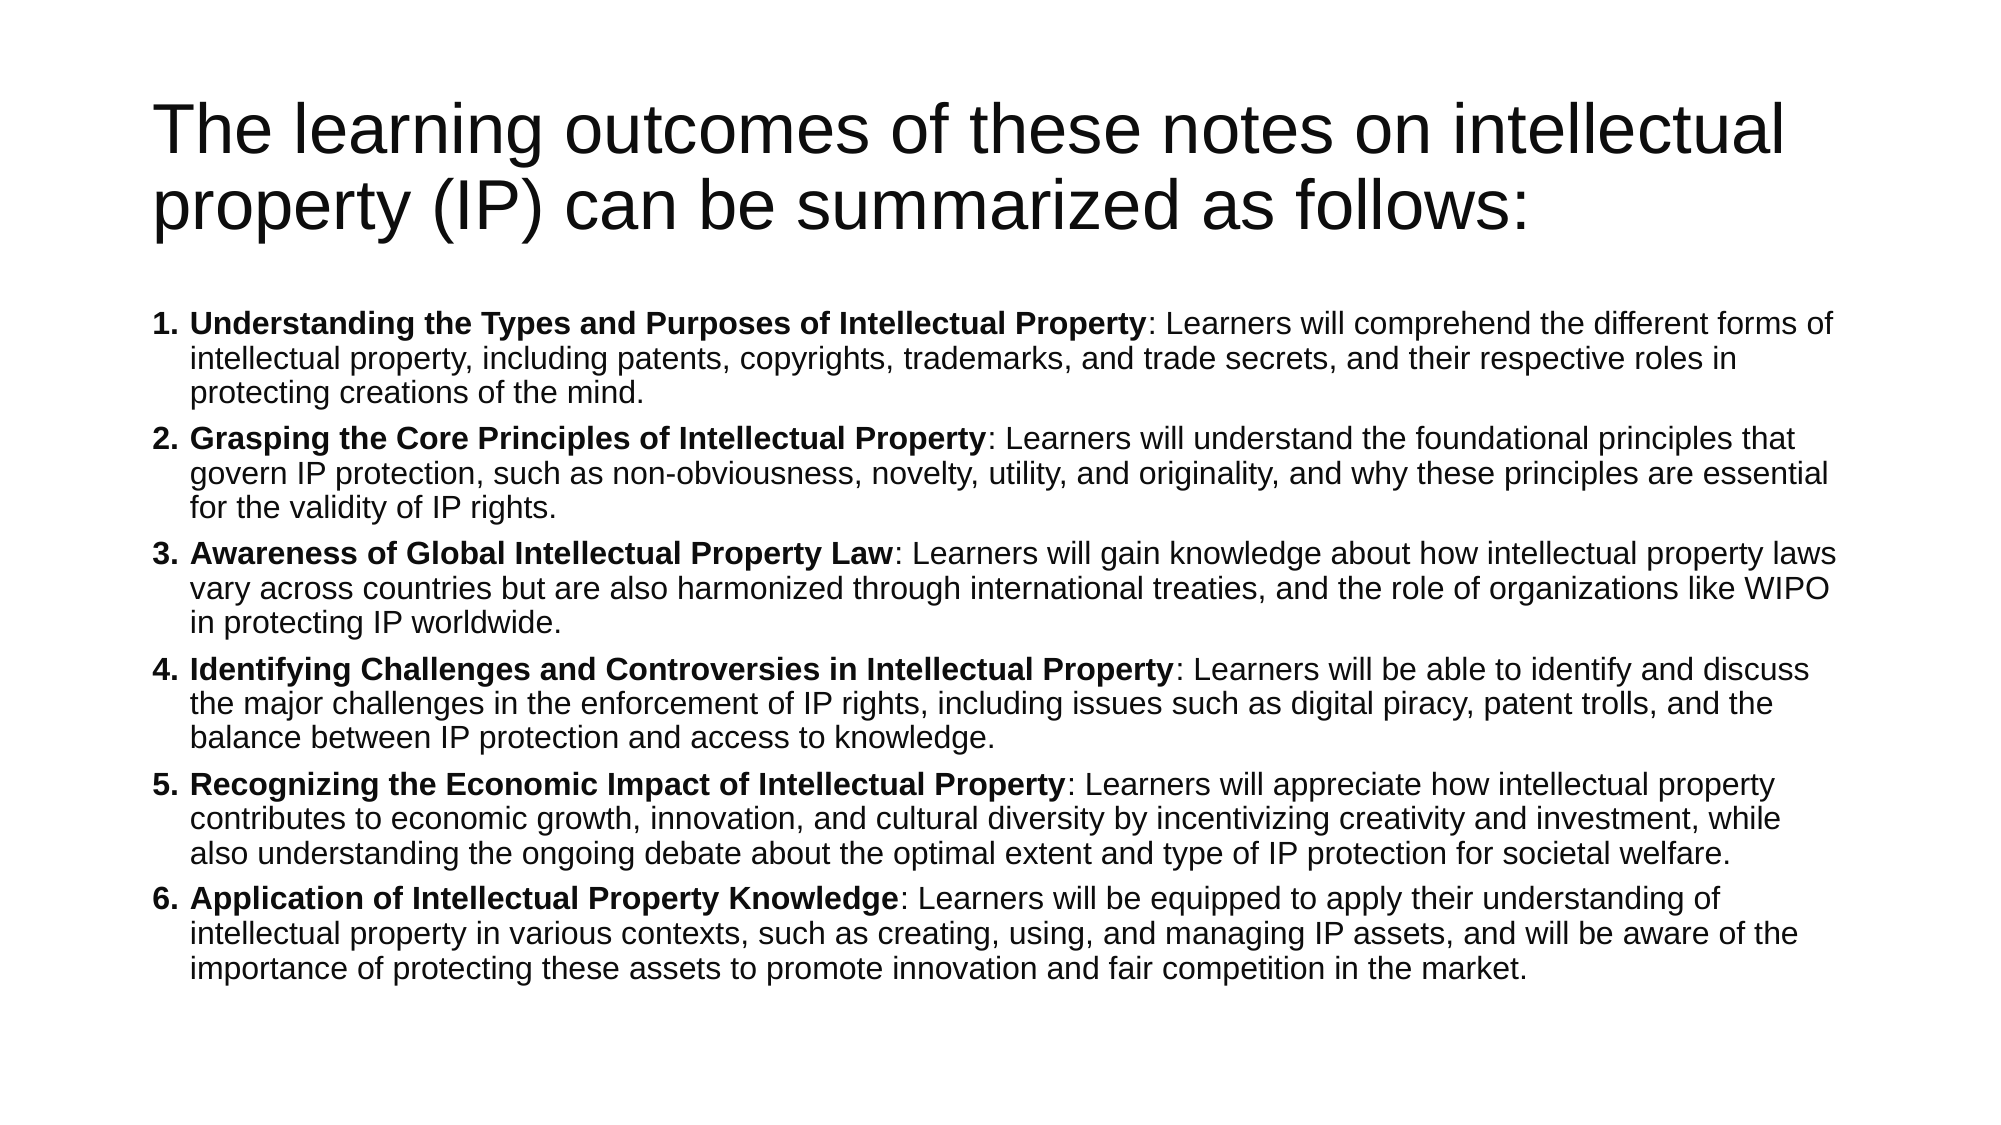

# The learning outcomes of these notes on intellectual property (IP) can be summarized as follows:
Understanding the Types and Purposes of Intellectual Property: Learners will comprehend the different forms of intellectual property, including patents, copyrights, trademarks, and trade secrets, and their respective roles in protecting creations of the mind.
Grasping the Core Principles of Intellectual Property: Learners will understand the foundational principles that govern IP protection, such as non-obviousness, novelty, utility, and originality, and why these principles are essential for the validity of IP rights.
Awareness of Global Intellectual Property Law: Learners will gain knowledge about how intellectual property laws vary across countries but are also harmonized through international treaties, and the role of organizations like WIPO in protecting IP worldwide.
Identifying Challenges and Controversies in Intellectual Property: Learners will be able to identify and discuss the major challenges in the enforcement of IP rights, including issues such as digital piracy, patent trolls, and the balance between IP protection and access to knowledge.
Recognizing the Economic Impact of Intellectual Property: Learners will appreciate how intellectual property contributes to economic growth, innovation, and cultural diversity by incentivizing creativity and investment, while also understanding the ongoing debate about the optimal extent and type of IP protection for societal welfare.
Application of Intellectual Property Knowledge: Learners will be equipped to apply their understanding of intellectual property in various contexts, such as creating, using, and managing IP assets, and will be aware of the importance of protecting these assets to promote innovation and fair competition in the market.